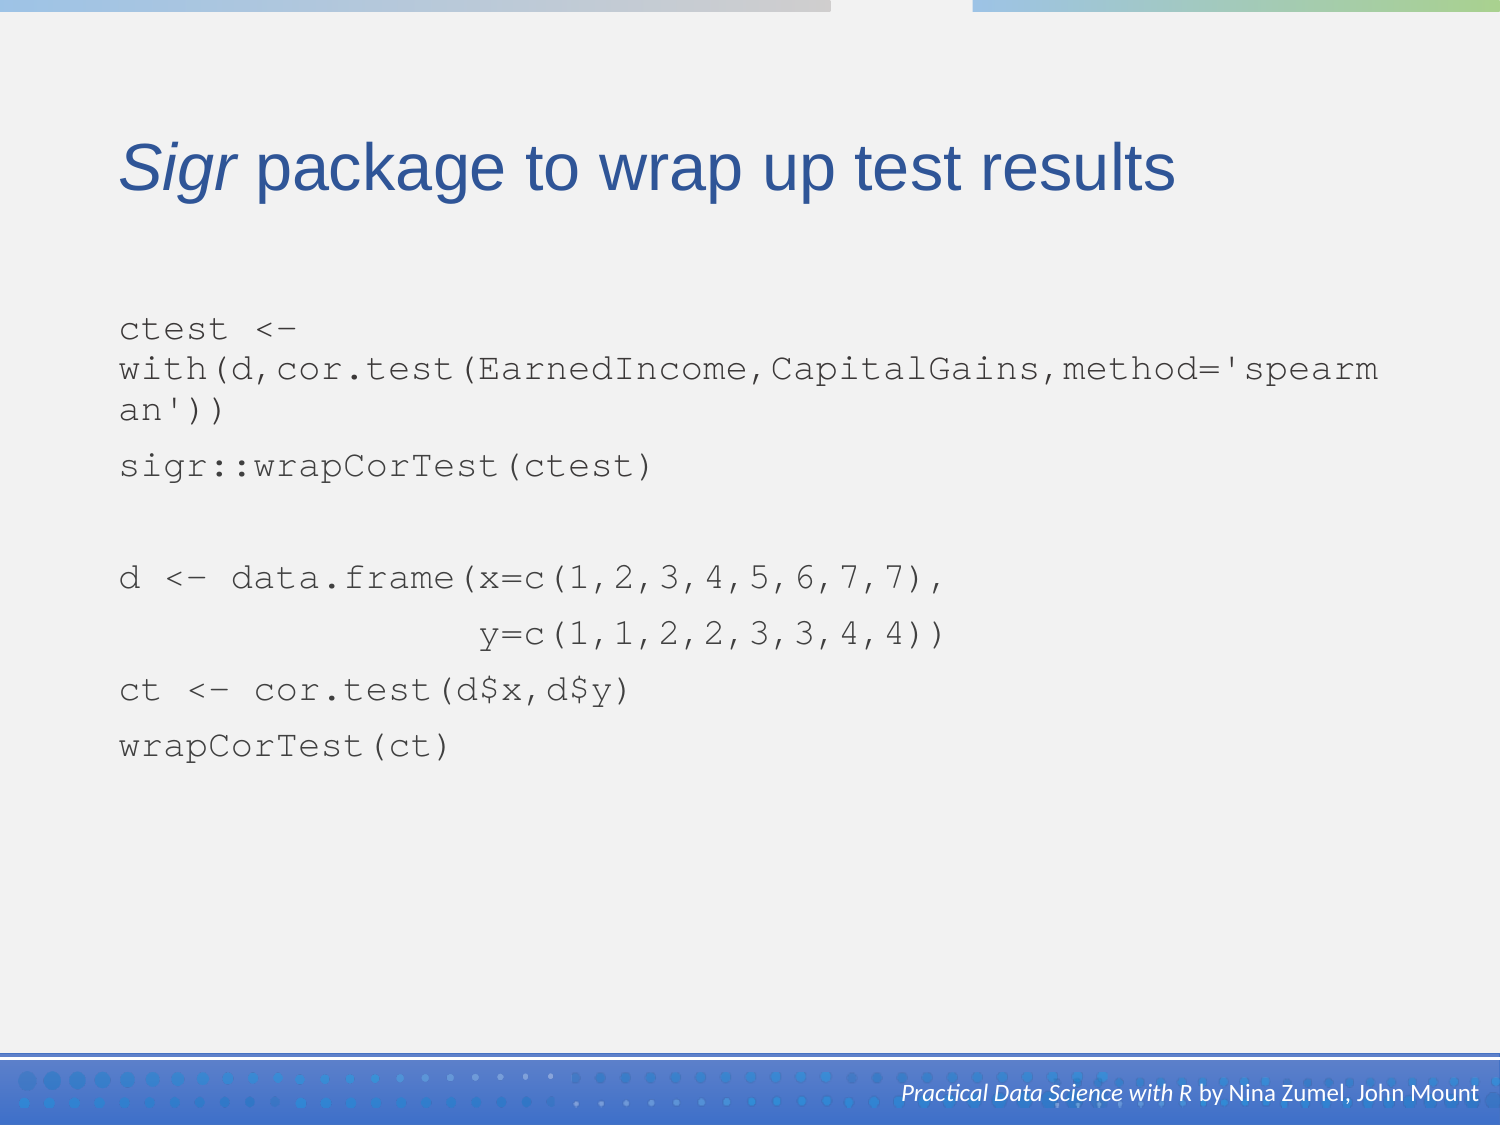

# Sigr package to wrap up test results
ctest <- with(d,cor.test(EarnedIncome,CapitalGains,method='spearman'))
sigr::wrapCorTest(ctest)

d <- data.frame(x=c(1,2,3,4,5,6,7,7),
                y=c(1,1,2,2,3,3,4,4))
ct <- cor.test(d$x,d$y)
wrapCorTest(ct)
Practical Data Science with R by Nina Zumel, John Mount